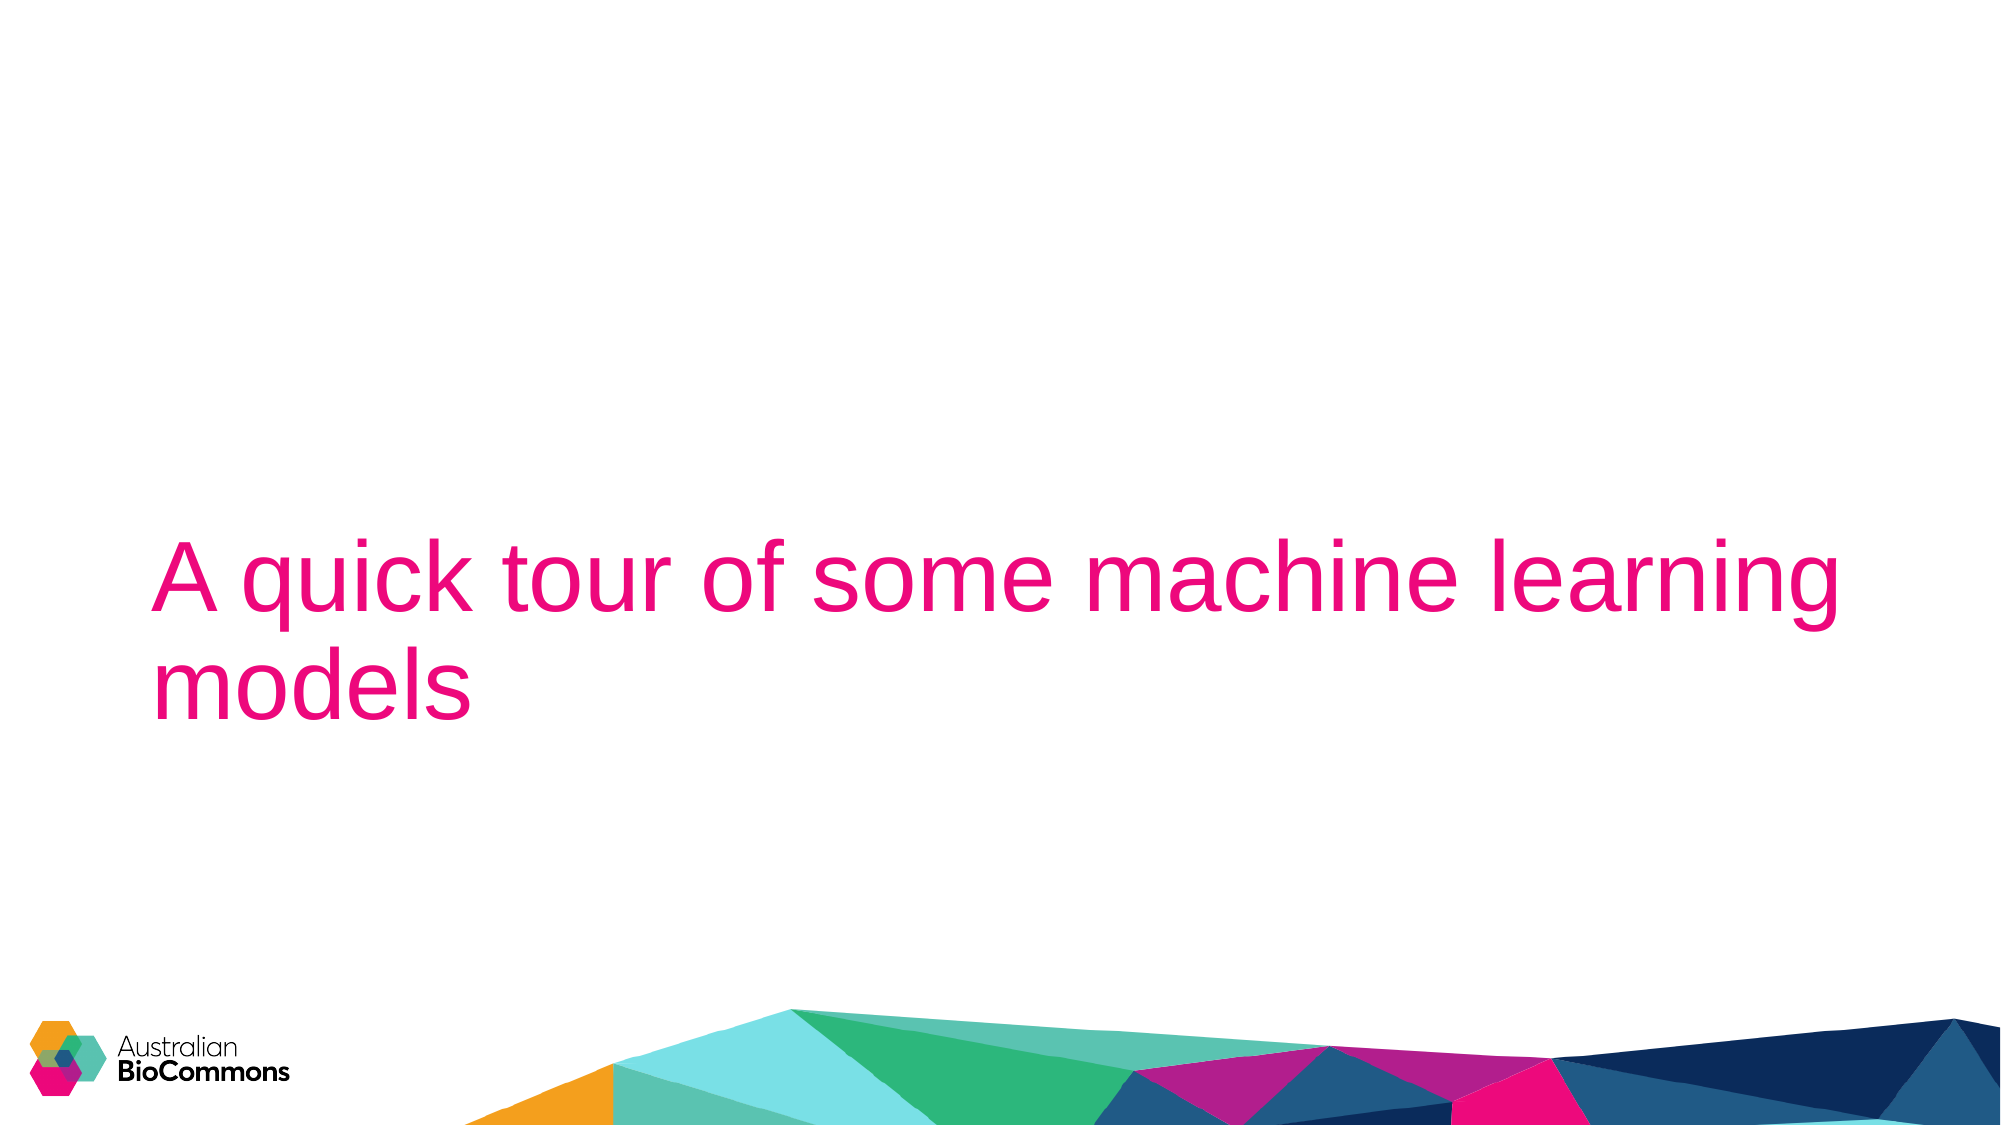

# A quick tour of some machine learning models